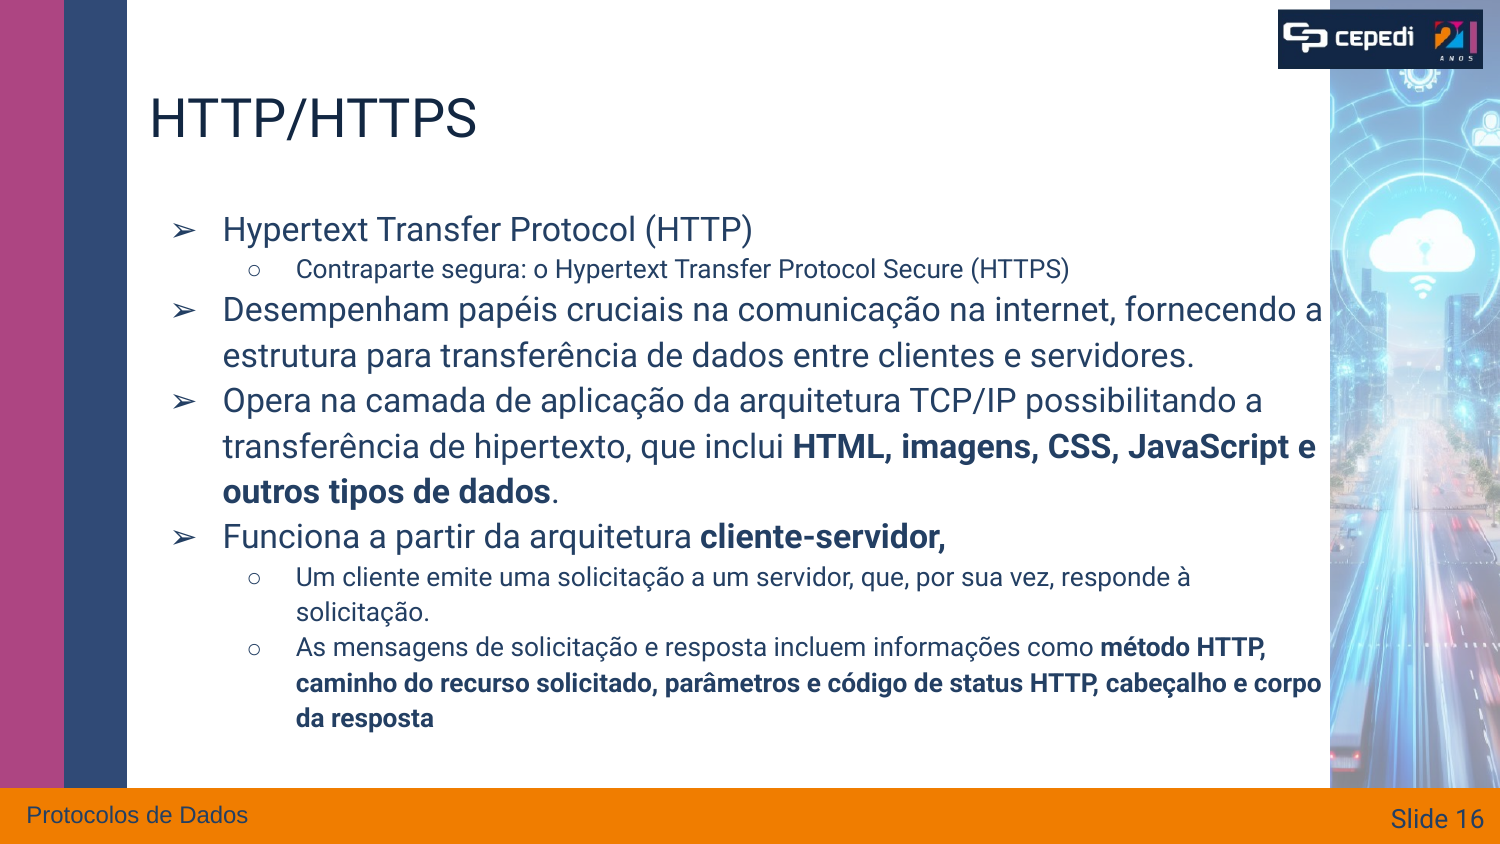

# HTTP/HTTPS
Hypertext Transfer Protocol (HTTP)
Contraparte segura: o Hypertext Transfer Protocol Secure (HTTPS)
Desempenham papéis cruciais na comunicação na internet, fornecendo a estrutura para transferência de dados entre clientes e servidores.
Opera na camada de aplicação da arquitetura TCP/IP possibilitando a transferência de hipertexto, que inclui HTML, imagens, CSS, JavaScript e outros tipos de dados.
Funciona a partir da arquitetura cliente-servidor,
Um cliente emite uma solicitação a um servidor, que, por sua vez, responde à solicitação.
As mensagens de solicitação e resposta incluem informações como método HTTP, caminho do recurso solicitado, parâmetros e código de status HTTP, cabeçalho e corpo da resposta
Protocolos de Dados
Slide 16